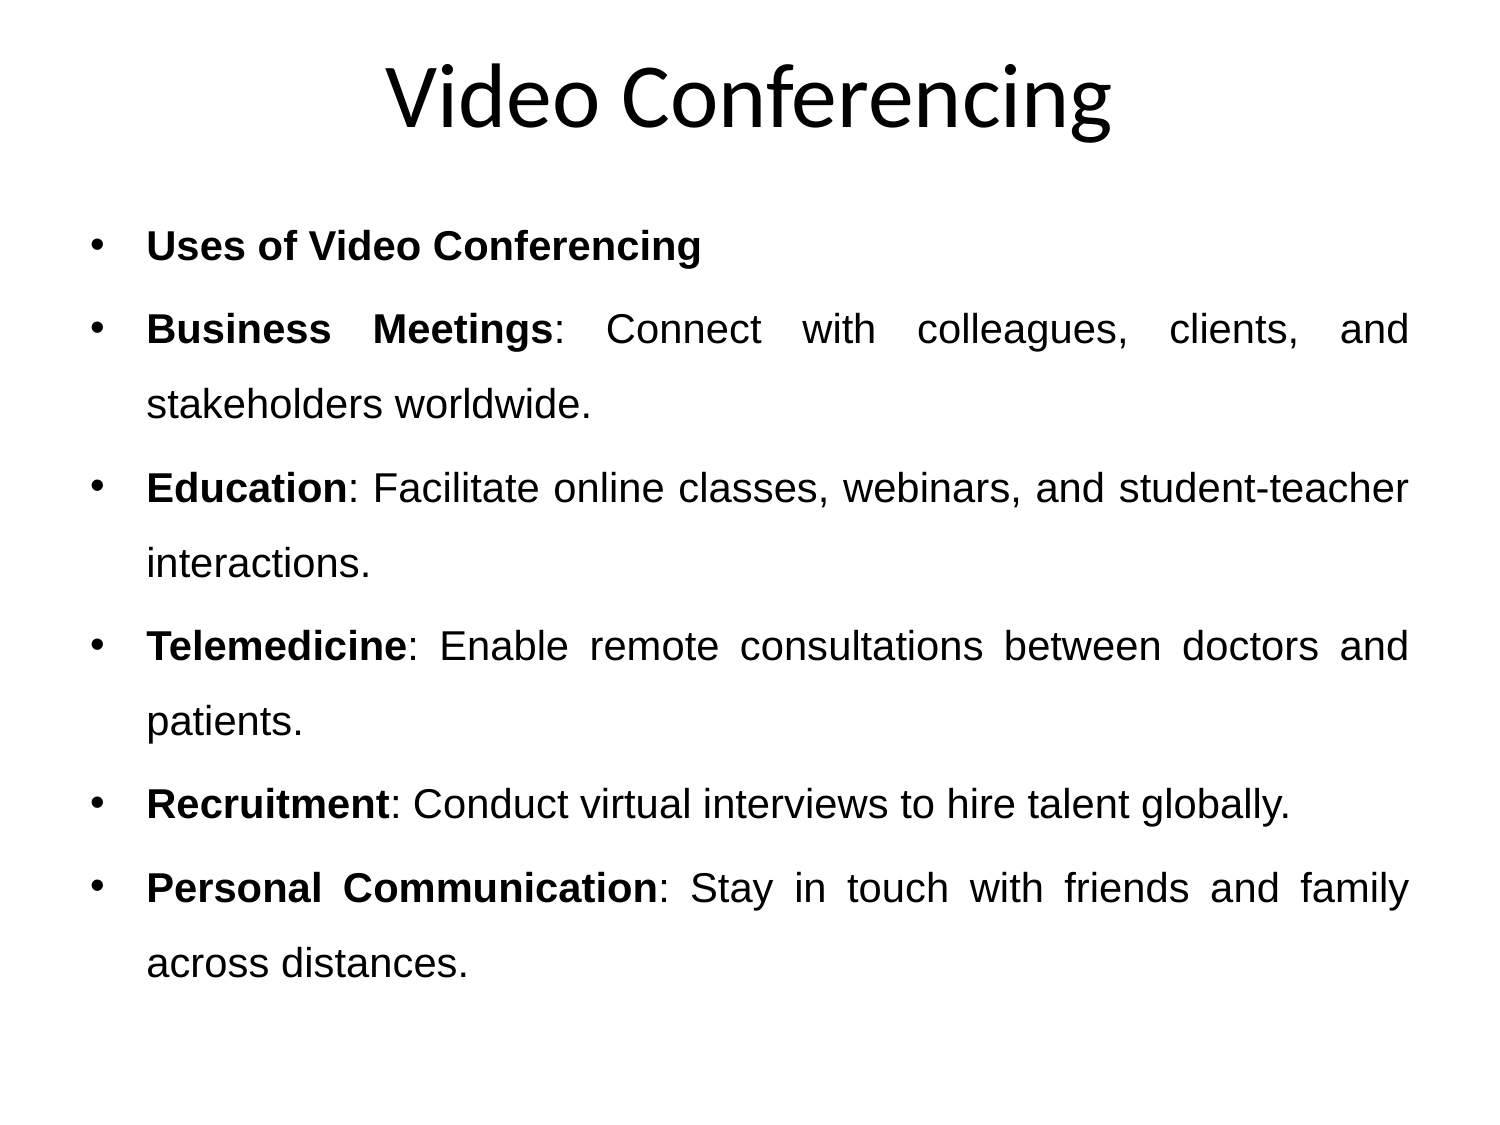

# Video Conferencing
Uses of Video Conferencing
Business Meetings: Connect with colleagues, clients, and stakeholders worldwide.
Education: Facilitate online classes, webinars, and student-teacher interactions.
Telemedicine: Enable remote consultations between doctors and patients.
Recruitment: Conduct virtual interviews to hire talent globally.
Personal Communication: Stay in touch with friends and family across distances.